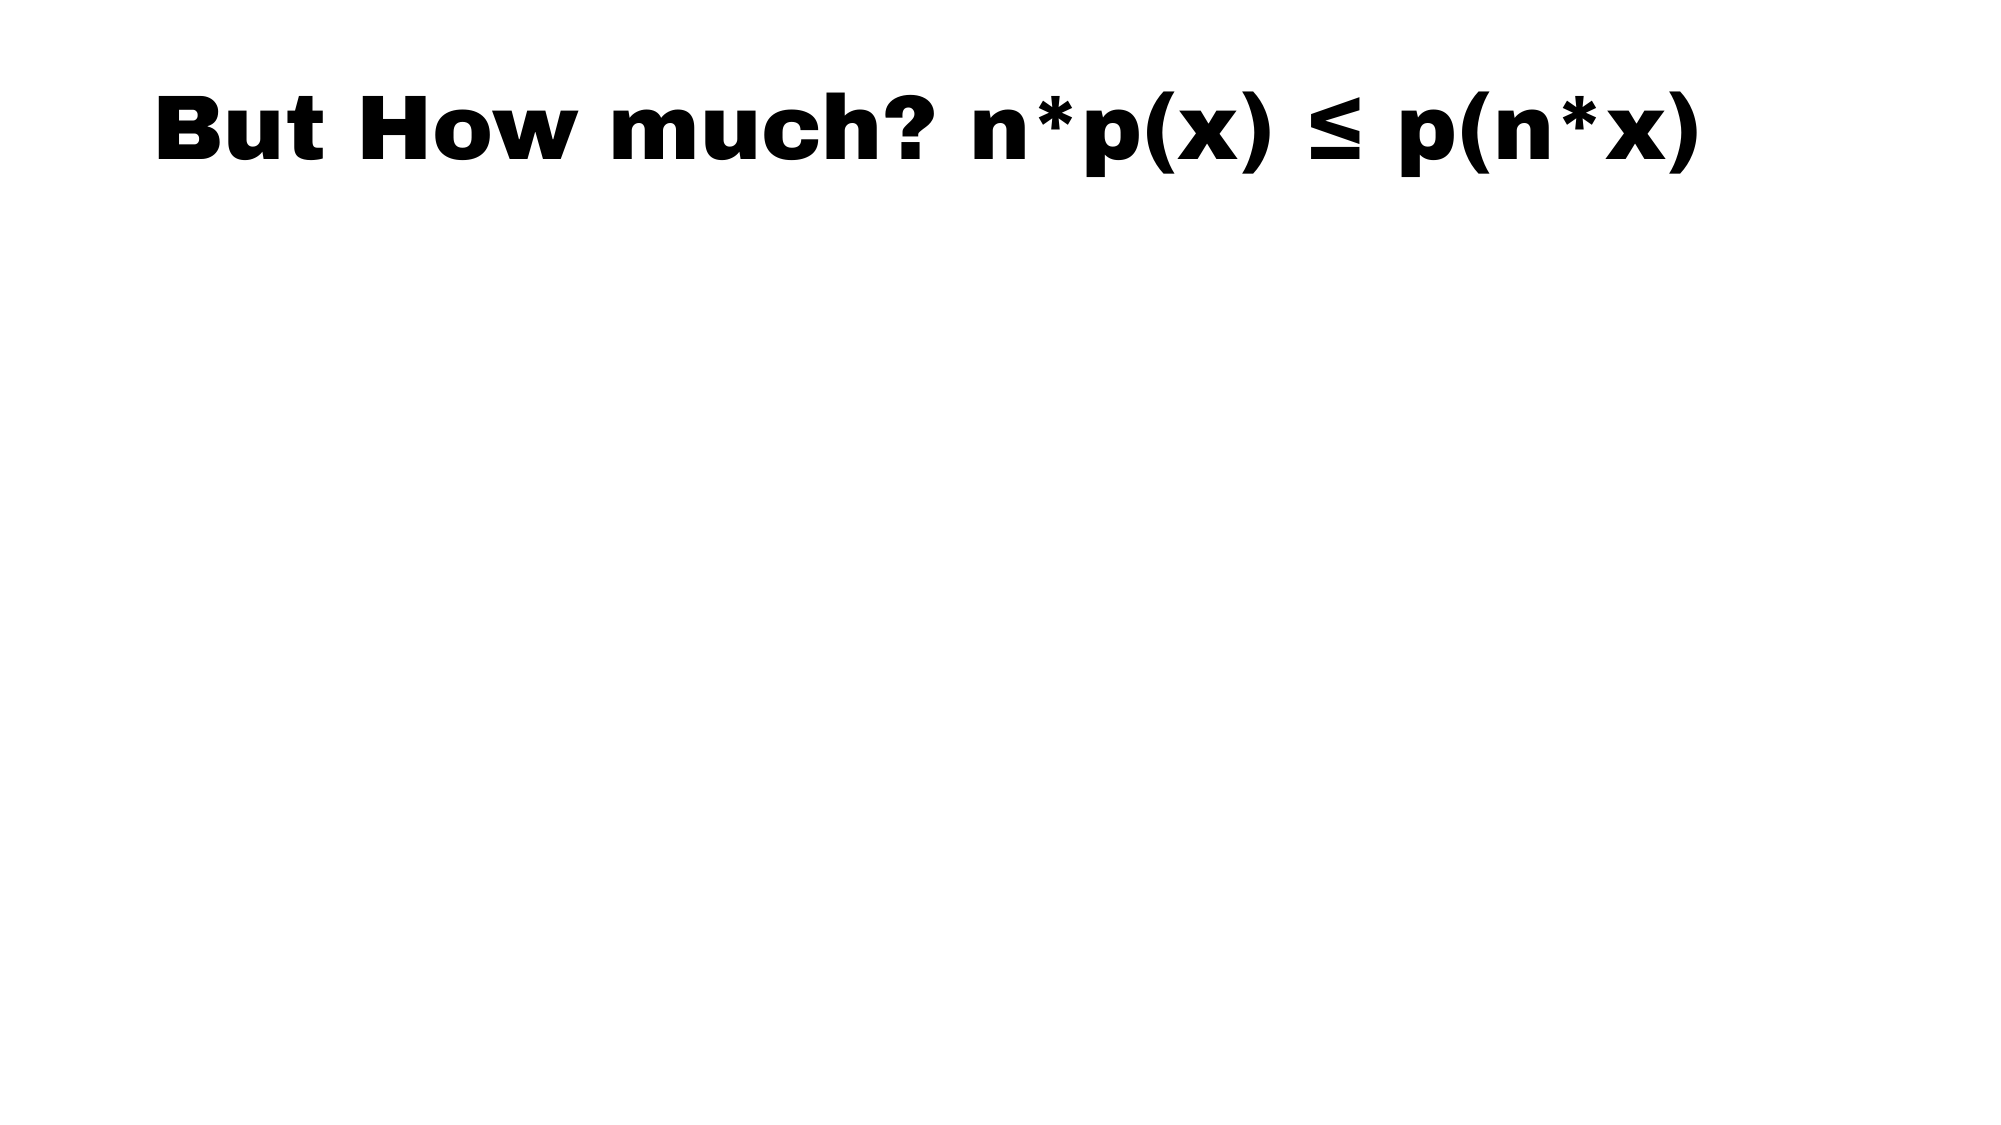

# But How much? n*p(x) ≤ p(n*x)